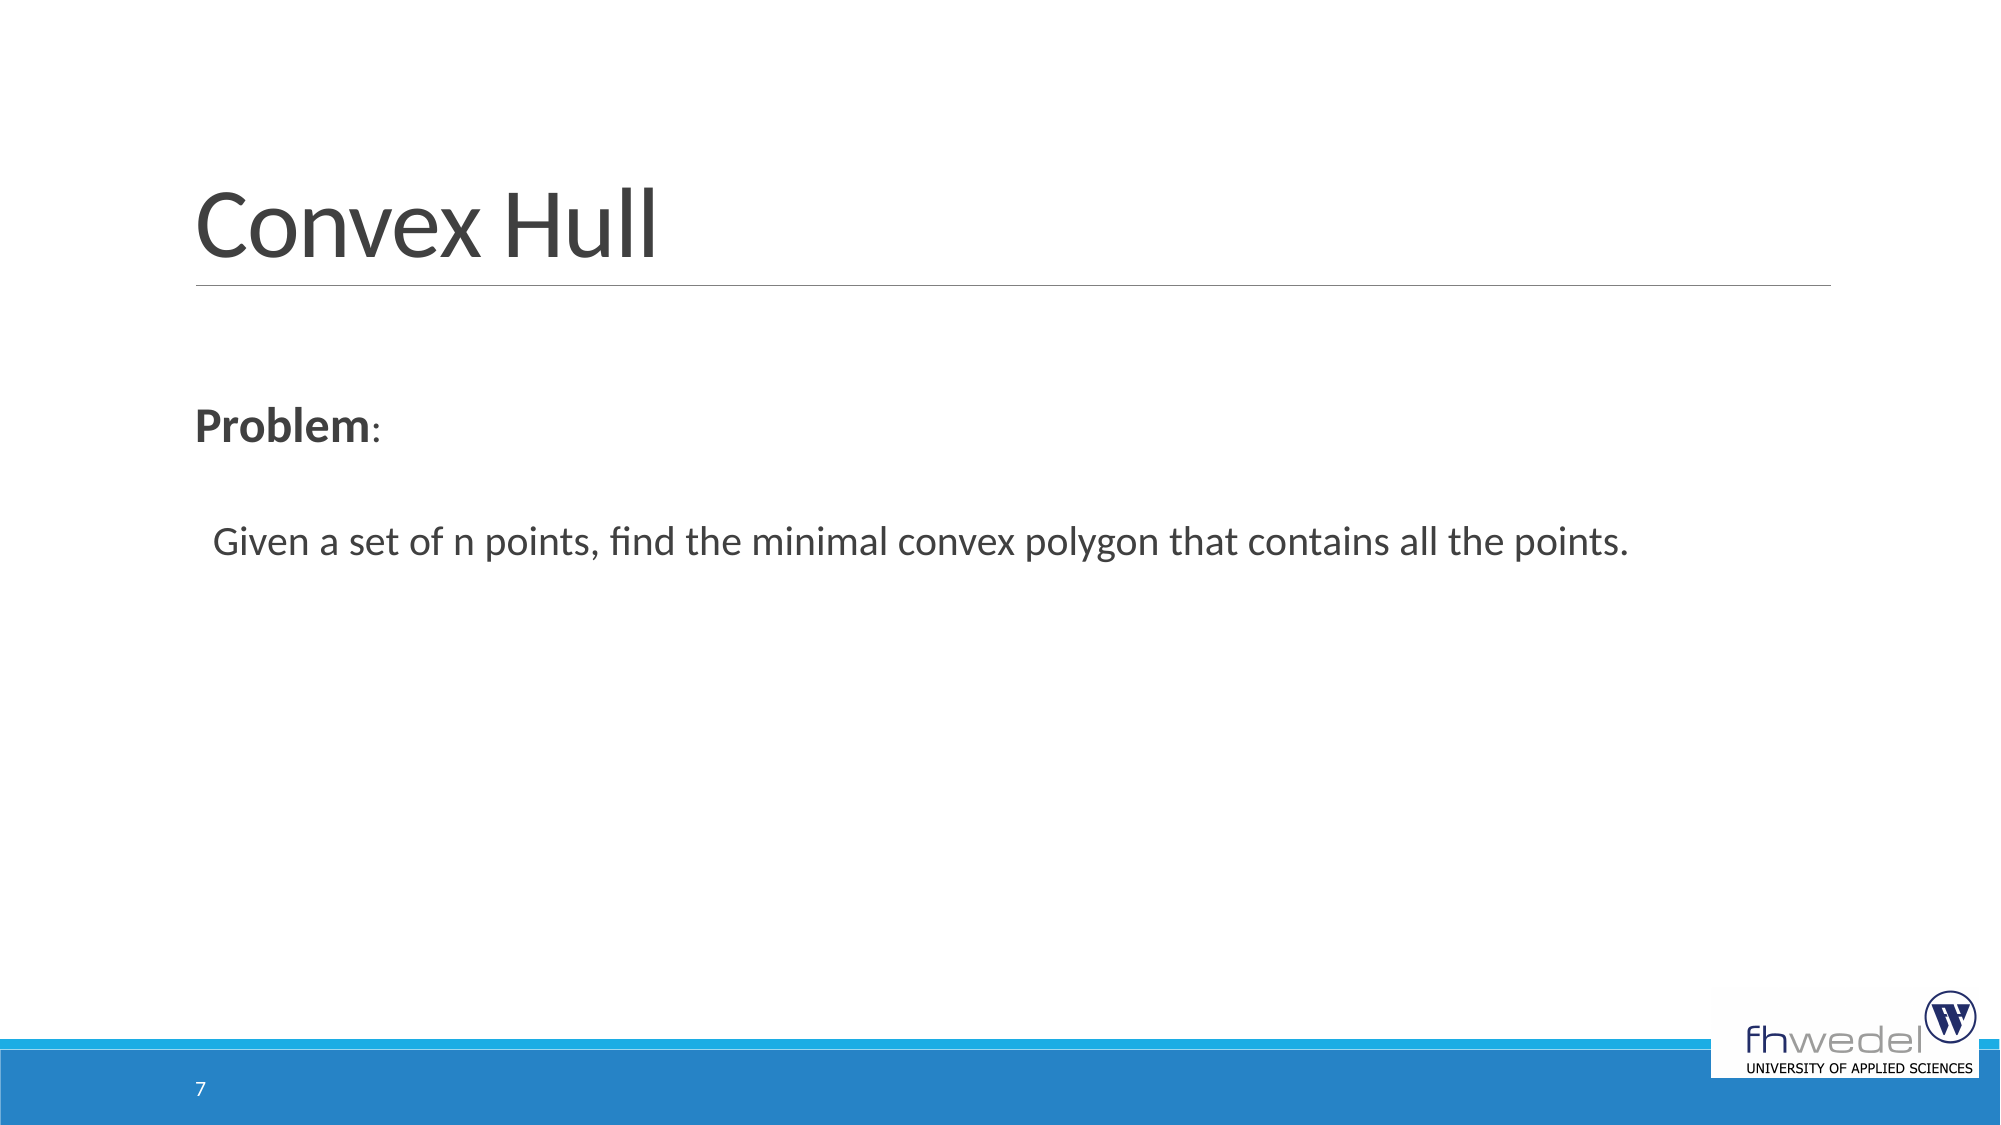

# Convex Hull

Problem:

Given a set of n points, find the minimal convex polygon that contains all the points.

7